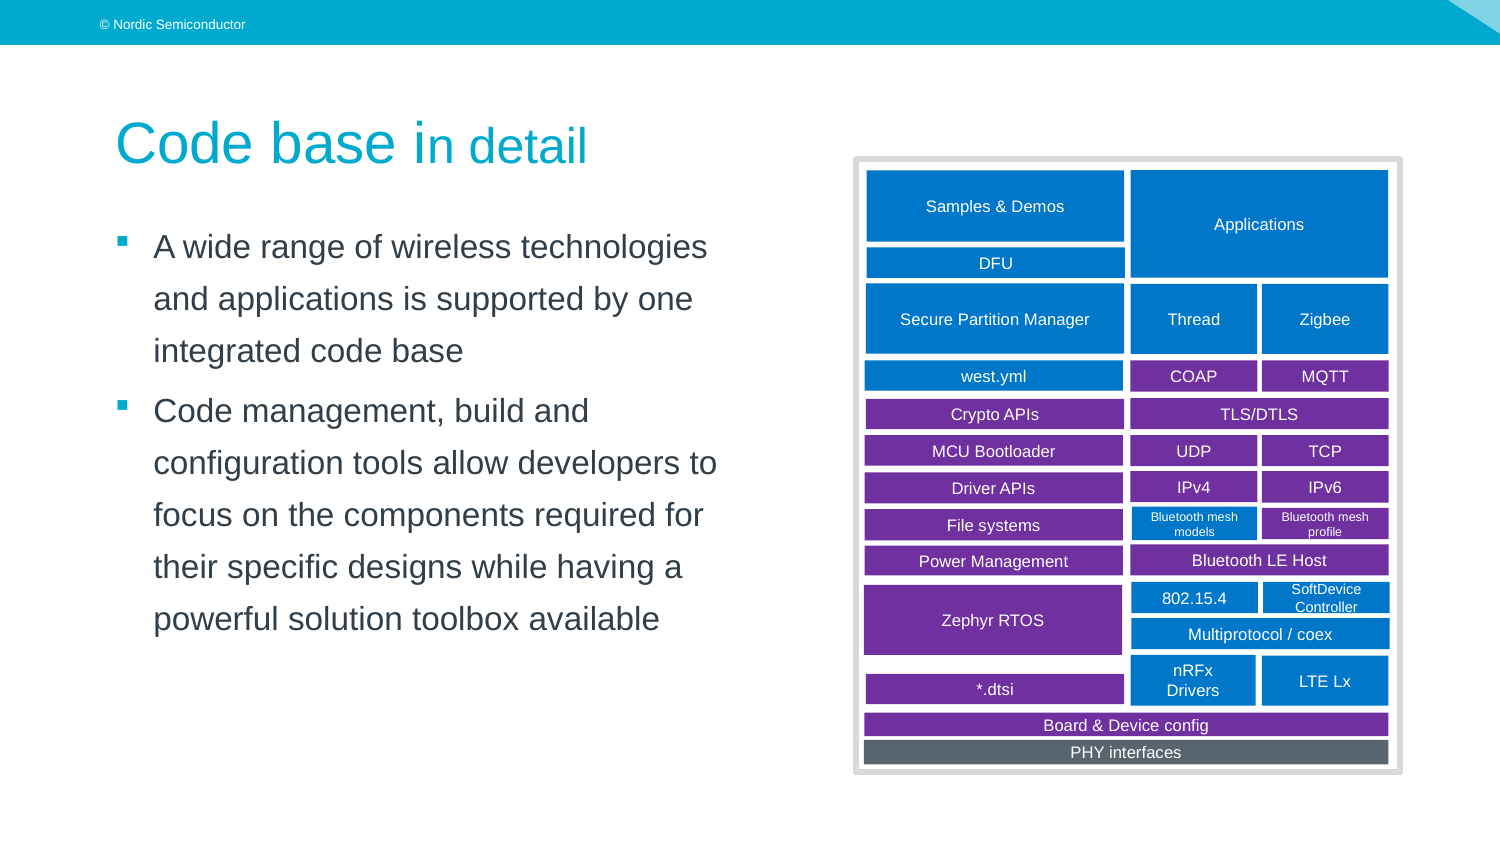

Code base in detail

Samples & Demos
Applications
DFU
Secure Partition Manager
Thread
Zigbee
west.yml
COAP
MQTT
TLS/DTLS
Crypto APIs
UDP
TCP
MCU Bootloader
IPv4
IPv6
Driver APIs
Bluetooth mesh profile
File systems
Bluetooth LE Host
Power Management
802.15.4
SoftDevice Controller
Zephyr RTOS
Multiprotocol / coex
nRFx Drivers
LTE Lx
*.dtsi
Board & Device config
PHY interfaces
A wide range of wireless technologies and applications is supported by one integrated code base
Code management, build and configuration tools allow developers to focus on the components required for their specific designs while having a powerful solution toolbox available
Bluetooth mesh models